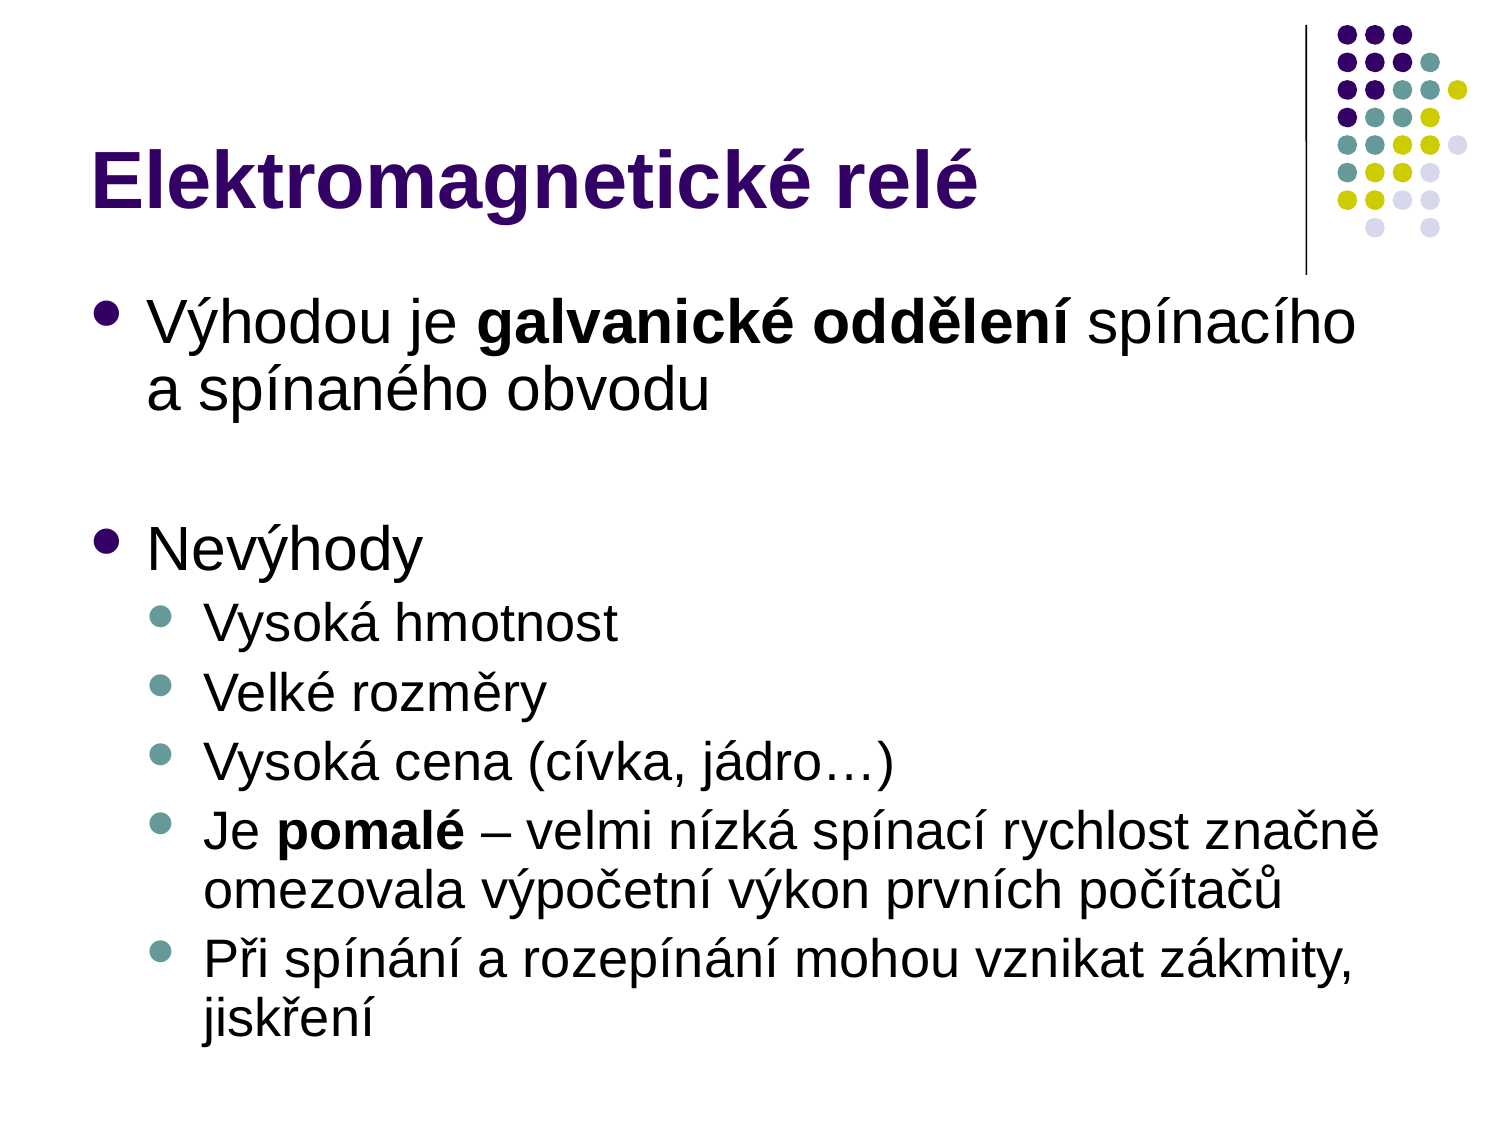

# Elektromagnetické relé
Výhodou je galvanické oddělení spínacího a spínaného obvodu

Nevýhody
Vysoká hmotnost
Velké rozměry
Vysoká cena (cívka, jádro…)
Je pomalé – velmi nízká spínací rychlost značně omezovala výpočetní výkon prvních počítačů
Při spínání a rozepínání mohou vznikat zákmity, jiskření